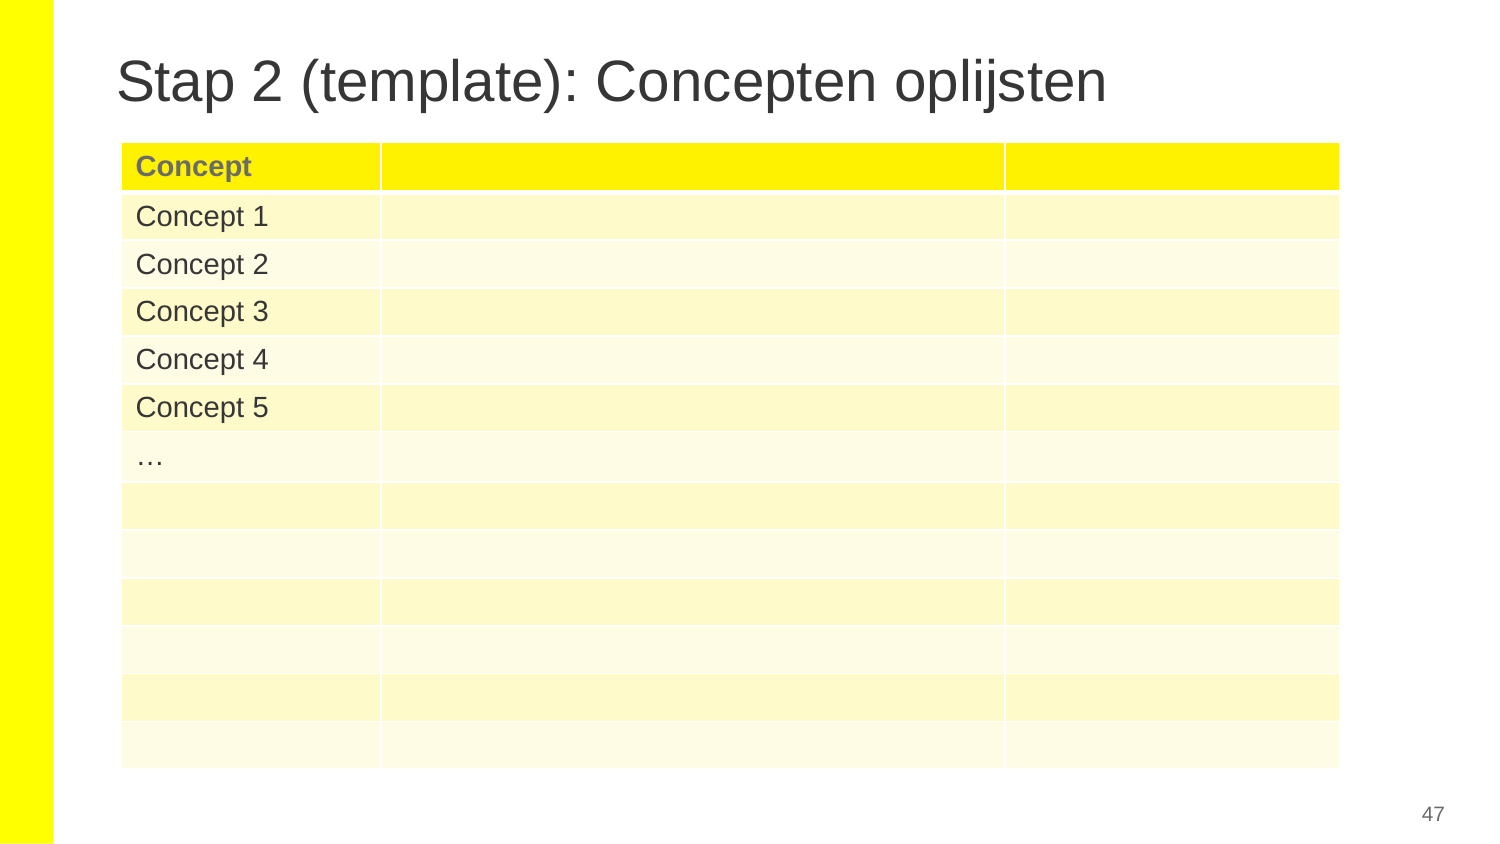

# Stap 2 (template): Concepten oplijsten
| Concept |  |  |
| --- | --- | --- |
| Concept 1 |  |  |
| Concept 2 |  |  |
| Concept 3 |  |  |
| Concept 4 |  |  |
| Concept 5 |  |  |
| … |  |  |
|  |  |  |
|  |  |  |
|  |  |  |
|  |  |  |
|  |  |  |
|  |  |  |
47